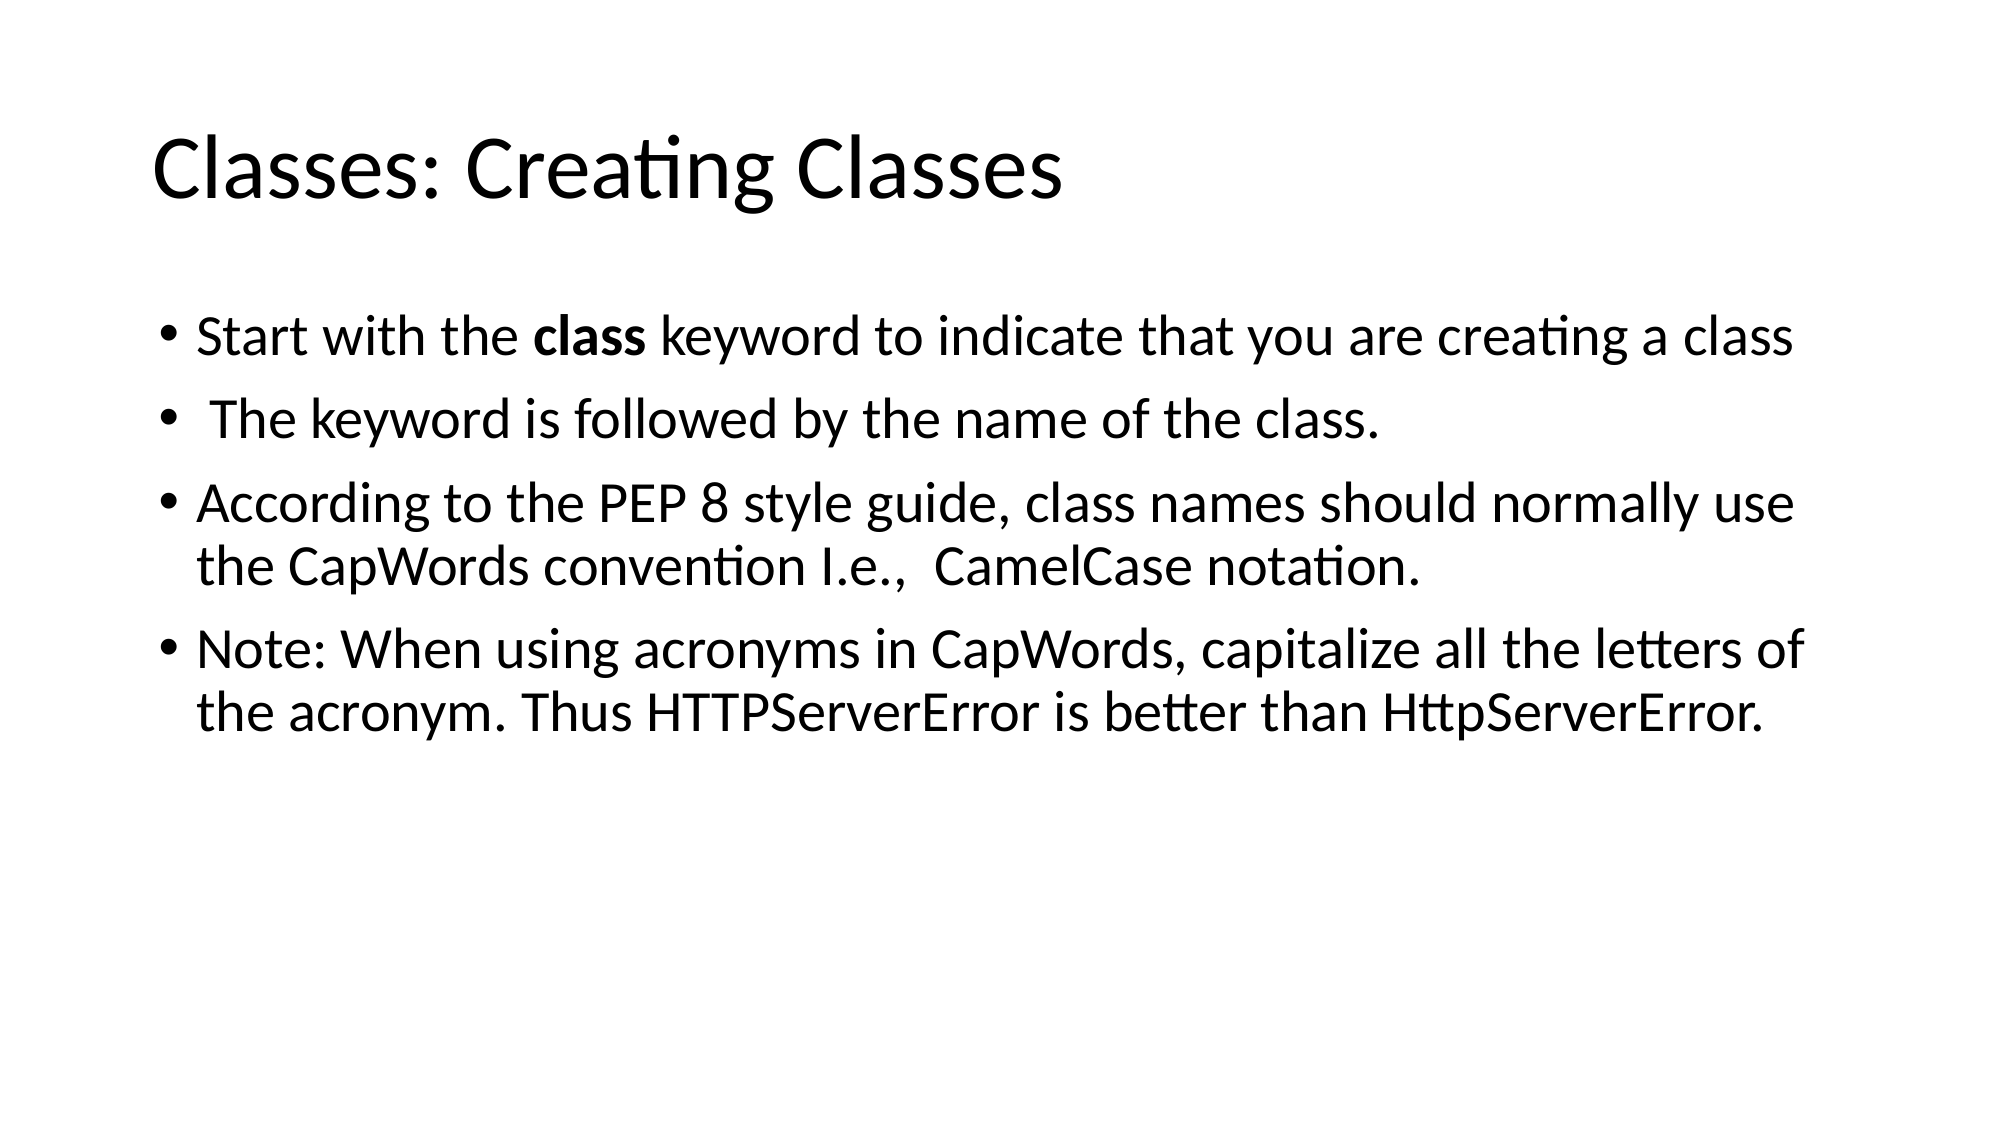

# Classes: Creating Classes
Start with the class keyword to indicate that you are creating a class
 The keyword is followed by the name of the class.
According to the PEP 8 style guide, class names should normally use the CapWords convention I.e.,  CamelCase notation.
Note: When using acronyms in CapWords, capitalize all the letters of the acronym. Thus HTTPServerError is better than HttpServerError.